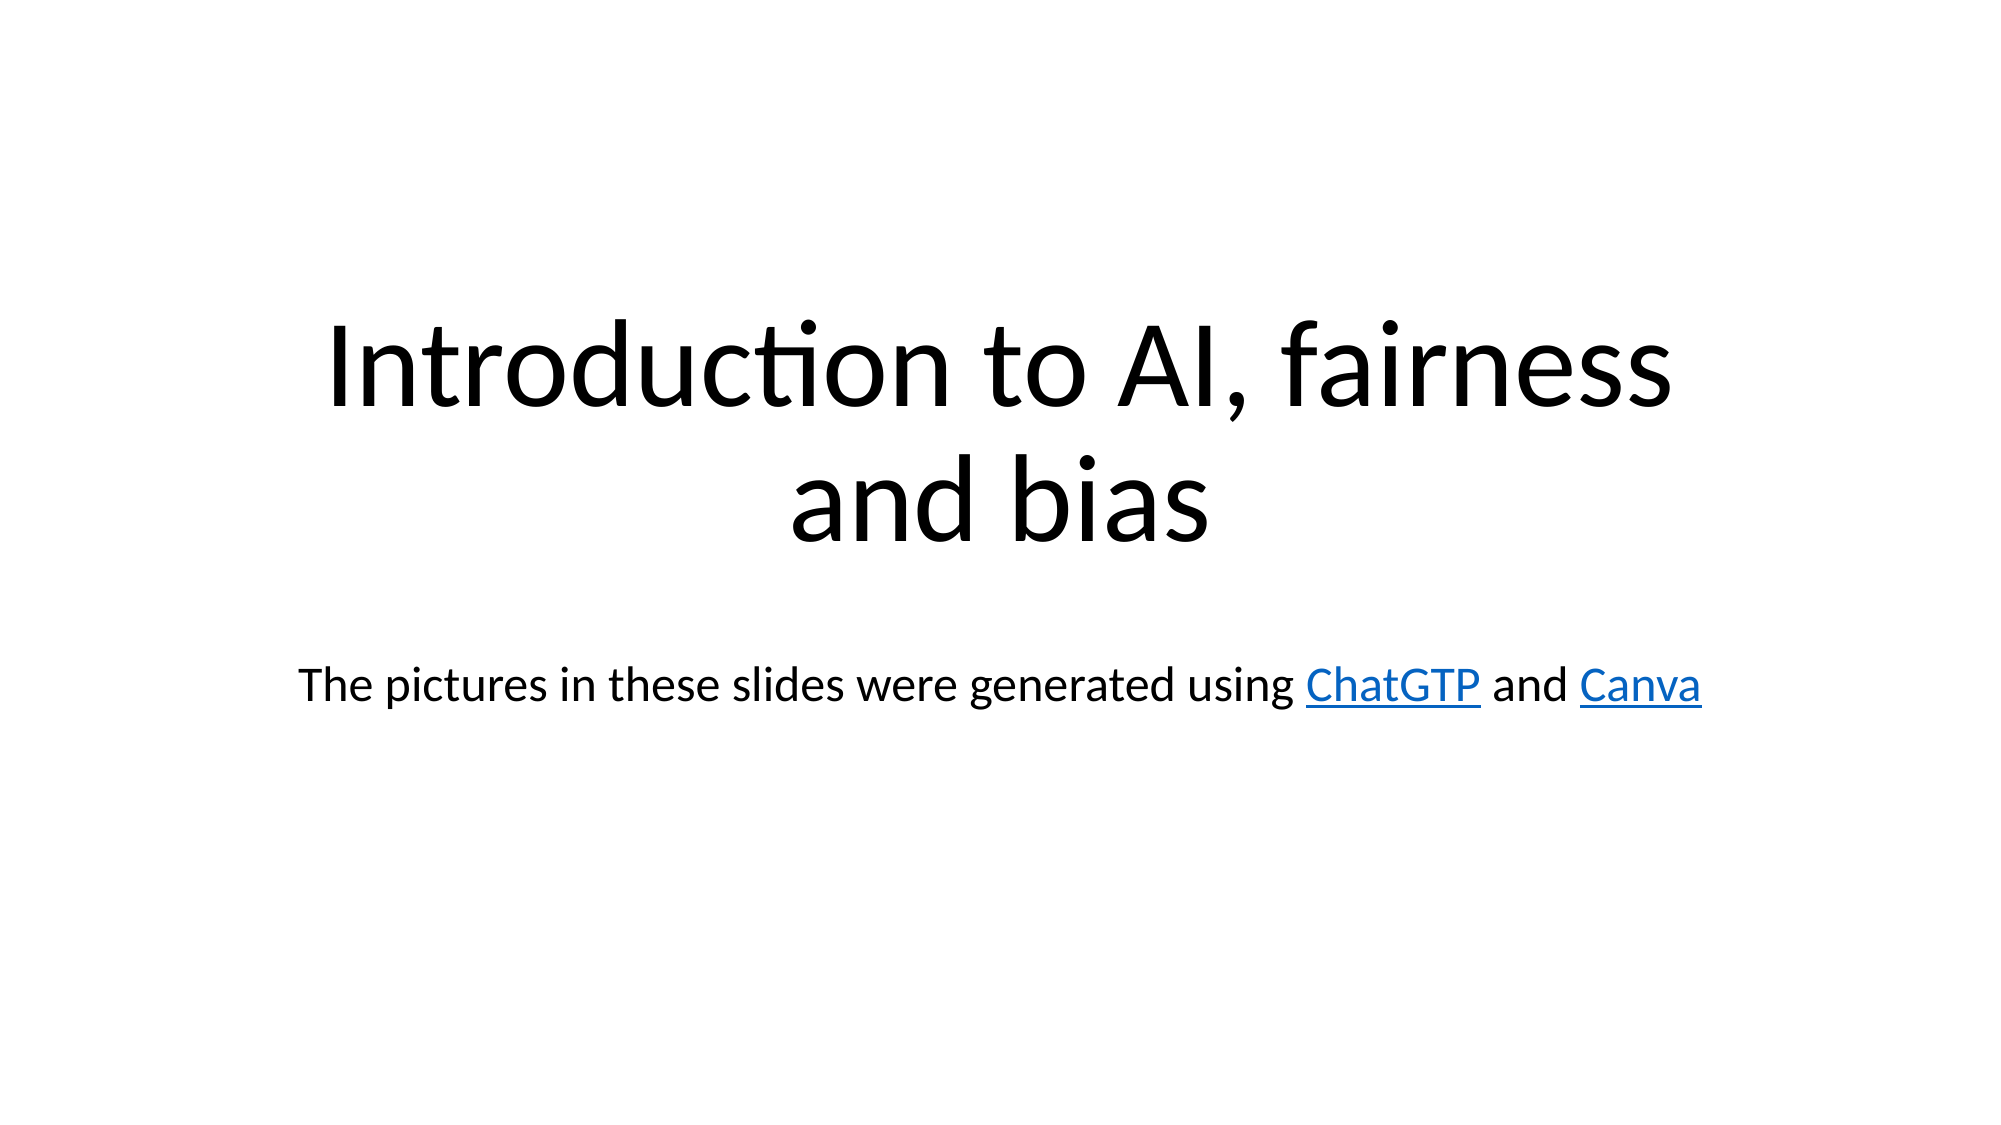

# Introduction to AI, fairness and bias

The pictures in these slides were generated using ChatGTP and Canva